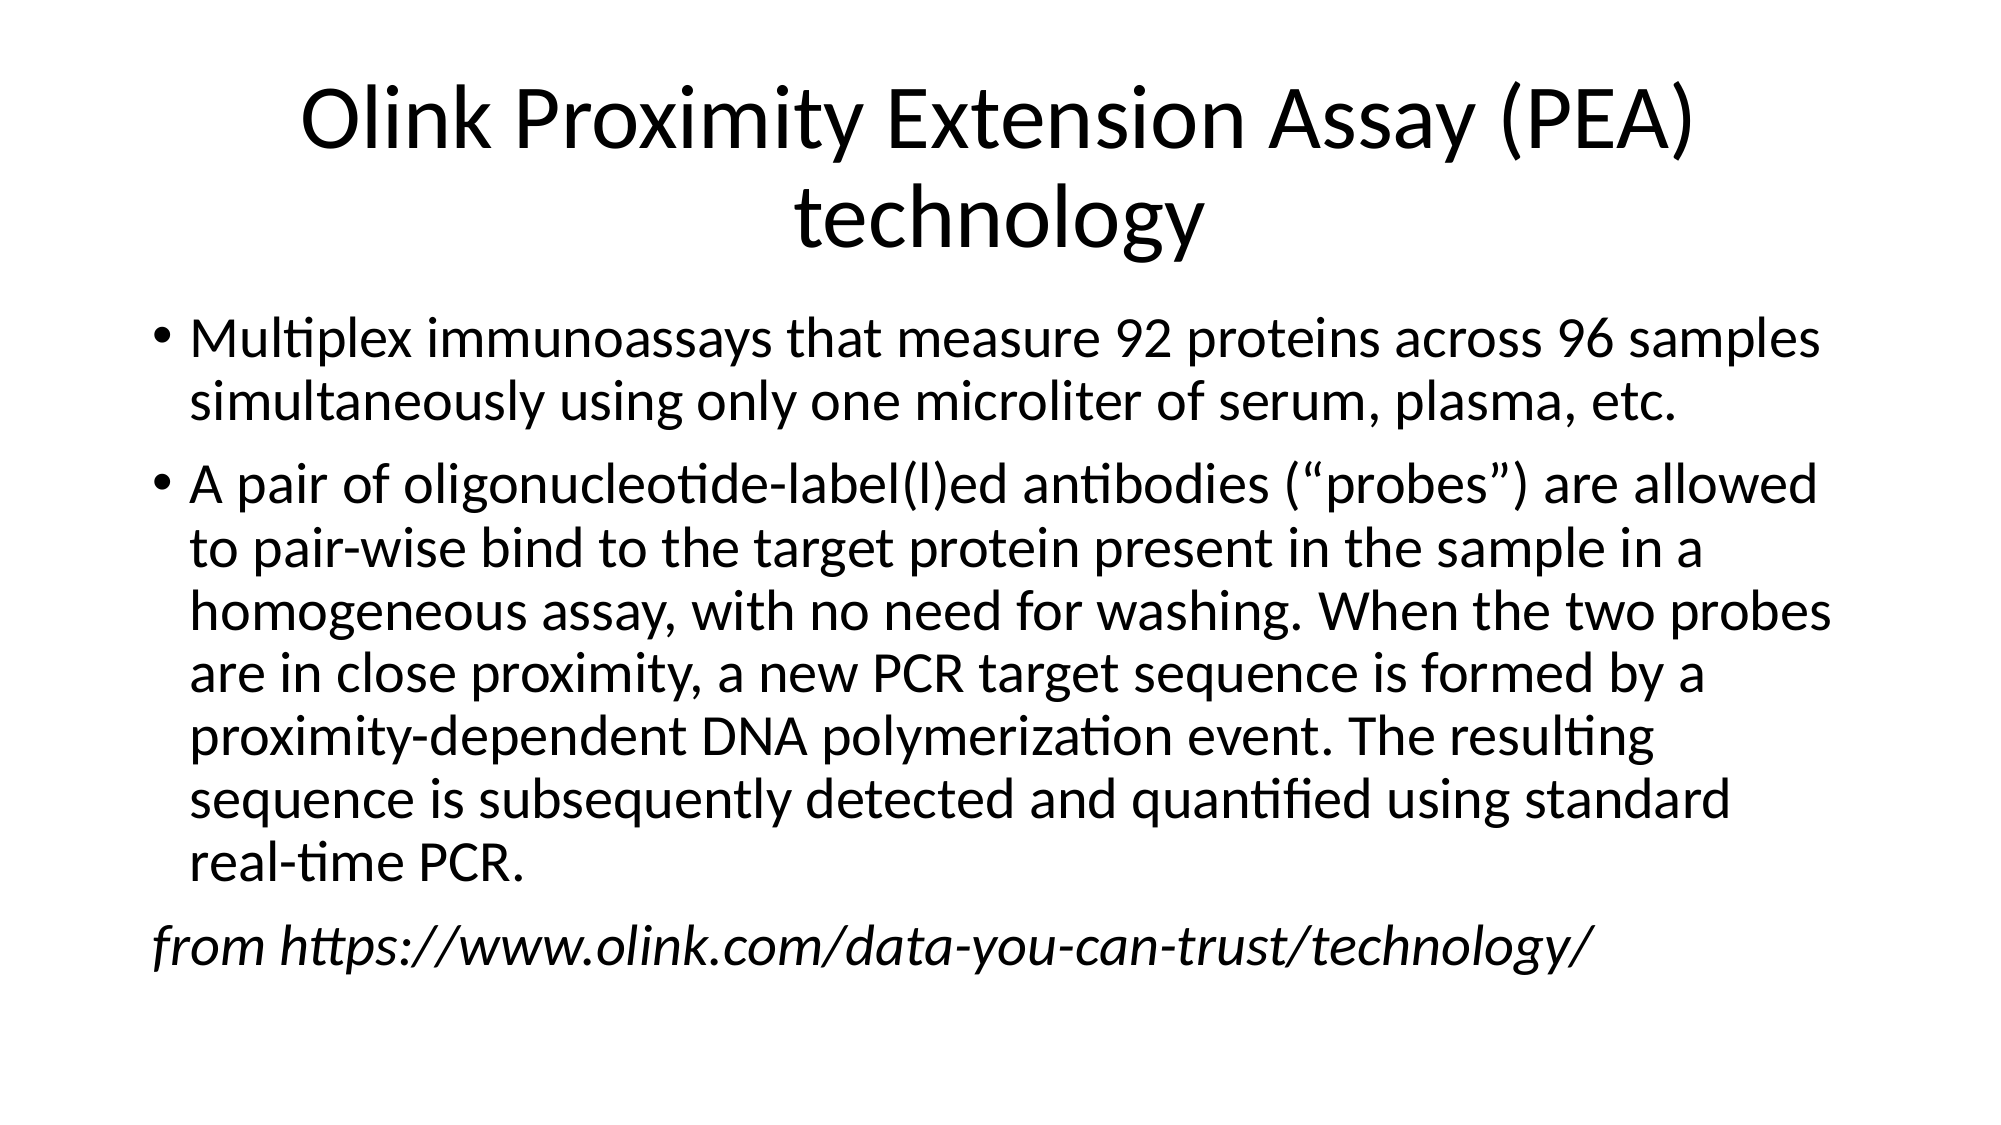

# Olink Proximity Extension Assay (PEA) technology
Multiplex immunoassays that measure 92 proteins across 96 samples simultaneously using only one microliter of serum, plasma, etc.
A pair of oligonucleotide-label(l)ed antibodies (“probes”) are allowed to pair-wise bind to the target protein present in the sample in a homogeneous assay, with no need for washing. When the two probes are in close proximity, a new PCR target sequence is formed by a proximity-dependent DNA polymerization event. The resulting sequence is subsequently detected and quantified using standard real-time PCR.
from https://www.olink.com/data-you-can-trust/technology/